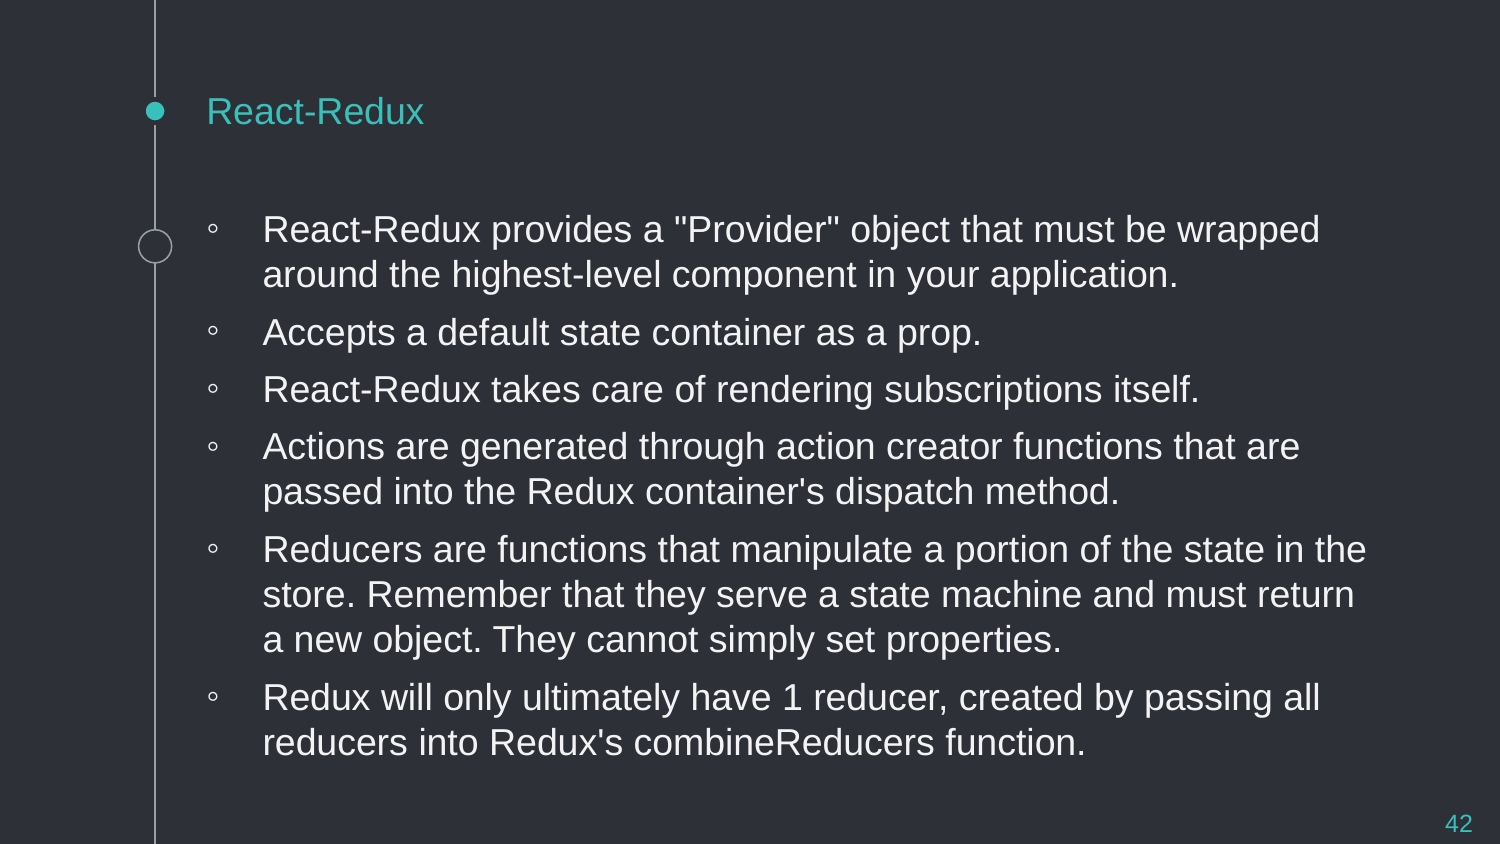

# React-Redux
React-Redux provides a "Provider" object that must be wrapped around the highest-level component in your application.
Accepts a default state container as a prop.
React-Redux takes care of rendering subscriptions itself.
Actions are generated through action creator functions that are passed into the Redux container's dispatch method.
Reducers are functions that manipulate a portion of the state in the store. Remember that they serve a state machine and must return a new object. They cannot simply set properties.
Redux will only ultimately have 1 reducer, created by passing all reducers into Redux's combineReducers function.
42